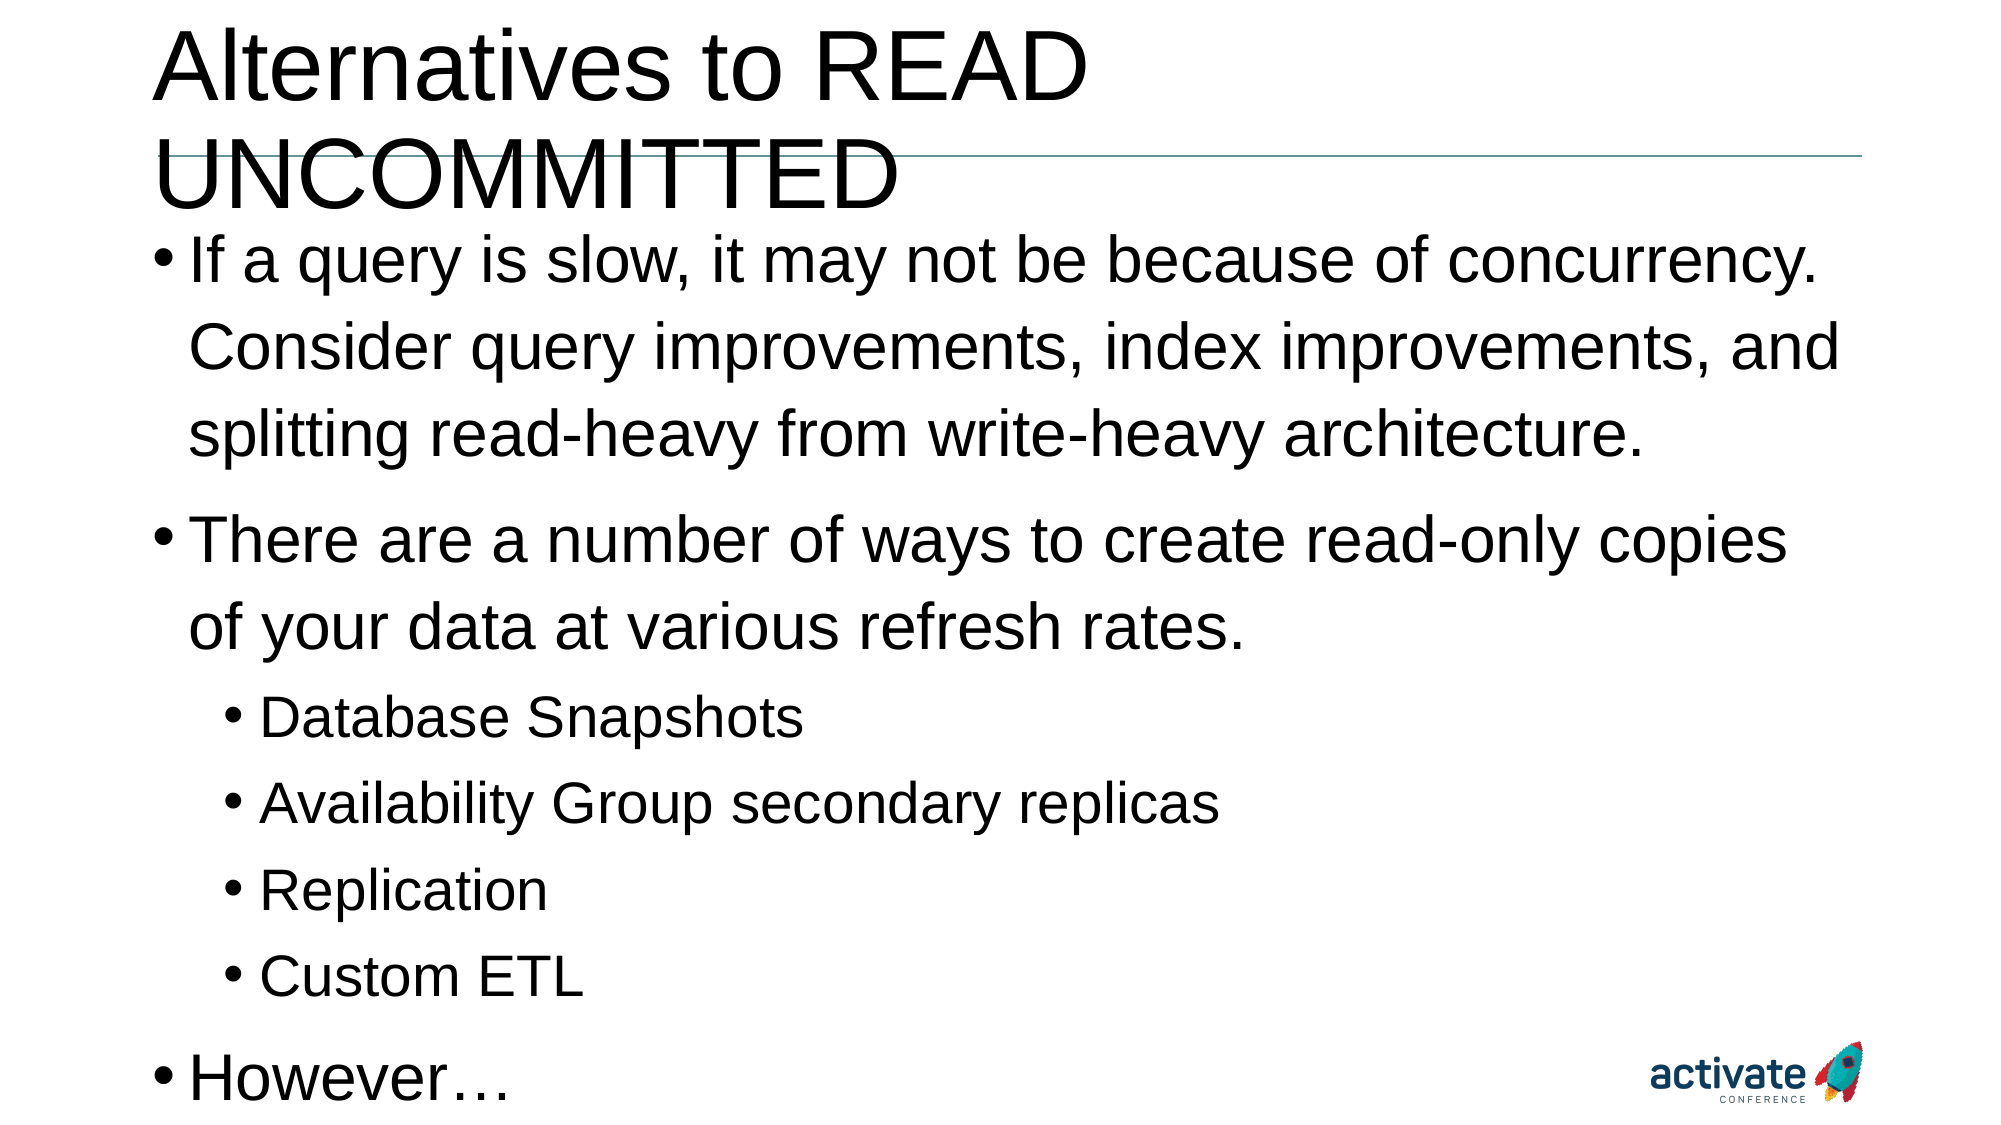

# Alternatives to READ UNCOMMITTED
If a query is slow, it may not be because of concurrency. Consider query improvements, index improvements, and splitting read-heavy from write-heavy architecture.
There are a number of ways to create read-only copies of your data at various refresh rates.
Database Snapshots
Availability Group secondary replicas
Replication
Custom ETL
However…